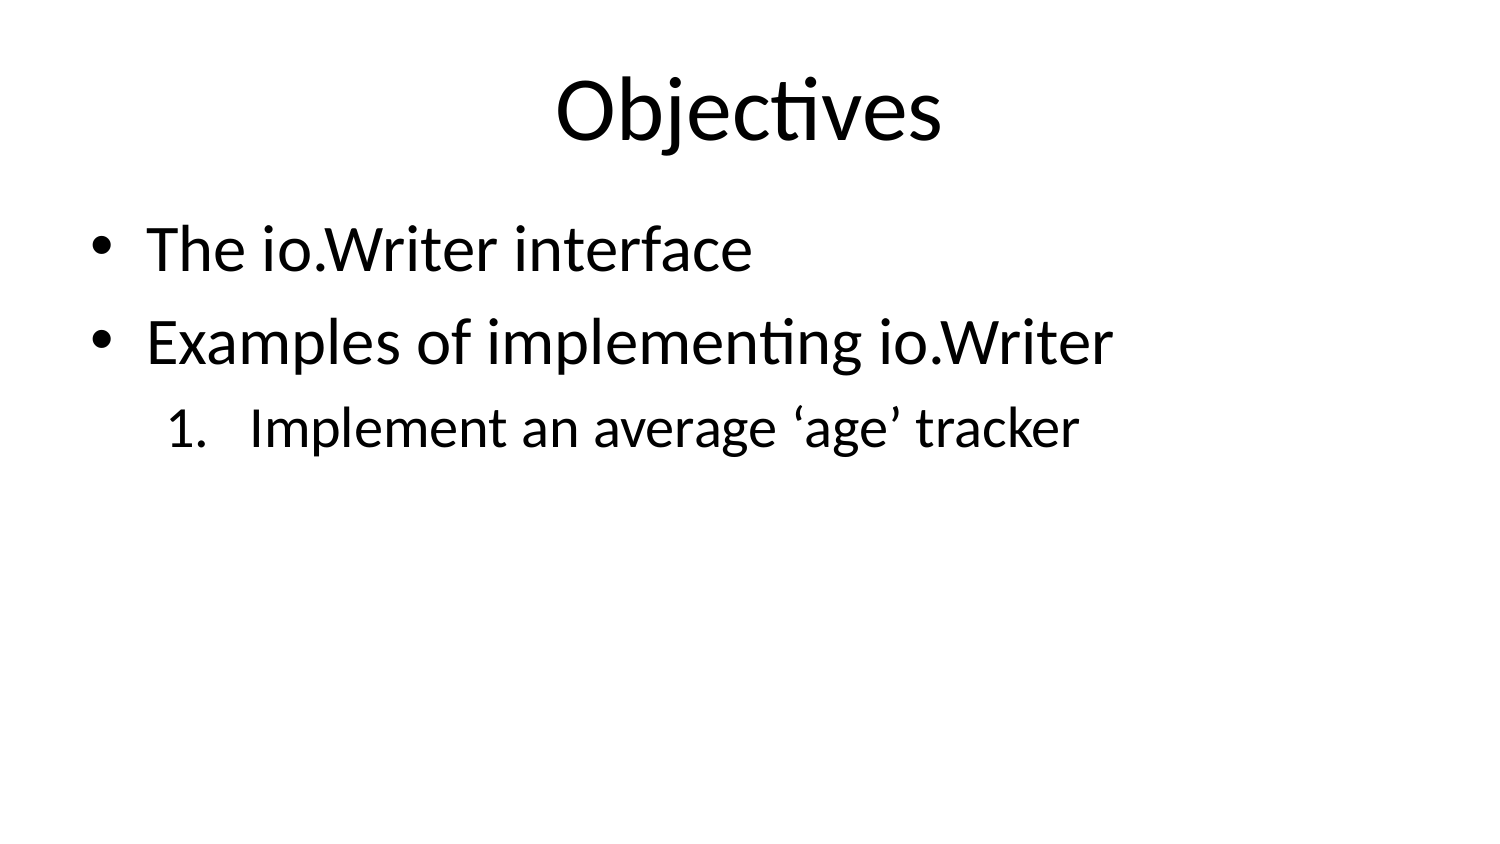

# Objectives
The io.Writer interface
Examples of implementing io.Writer
Implement an average ‘age’ tracker